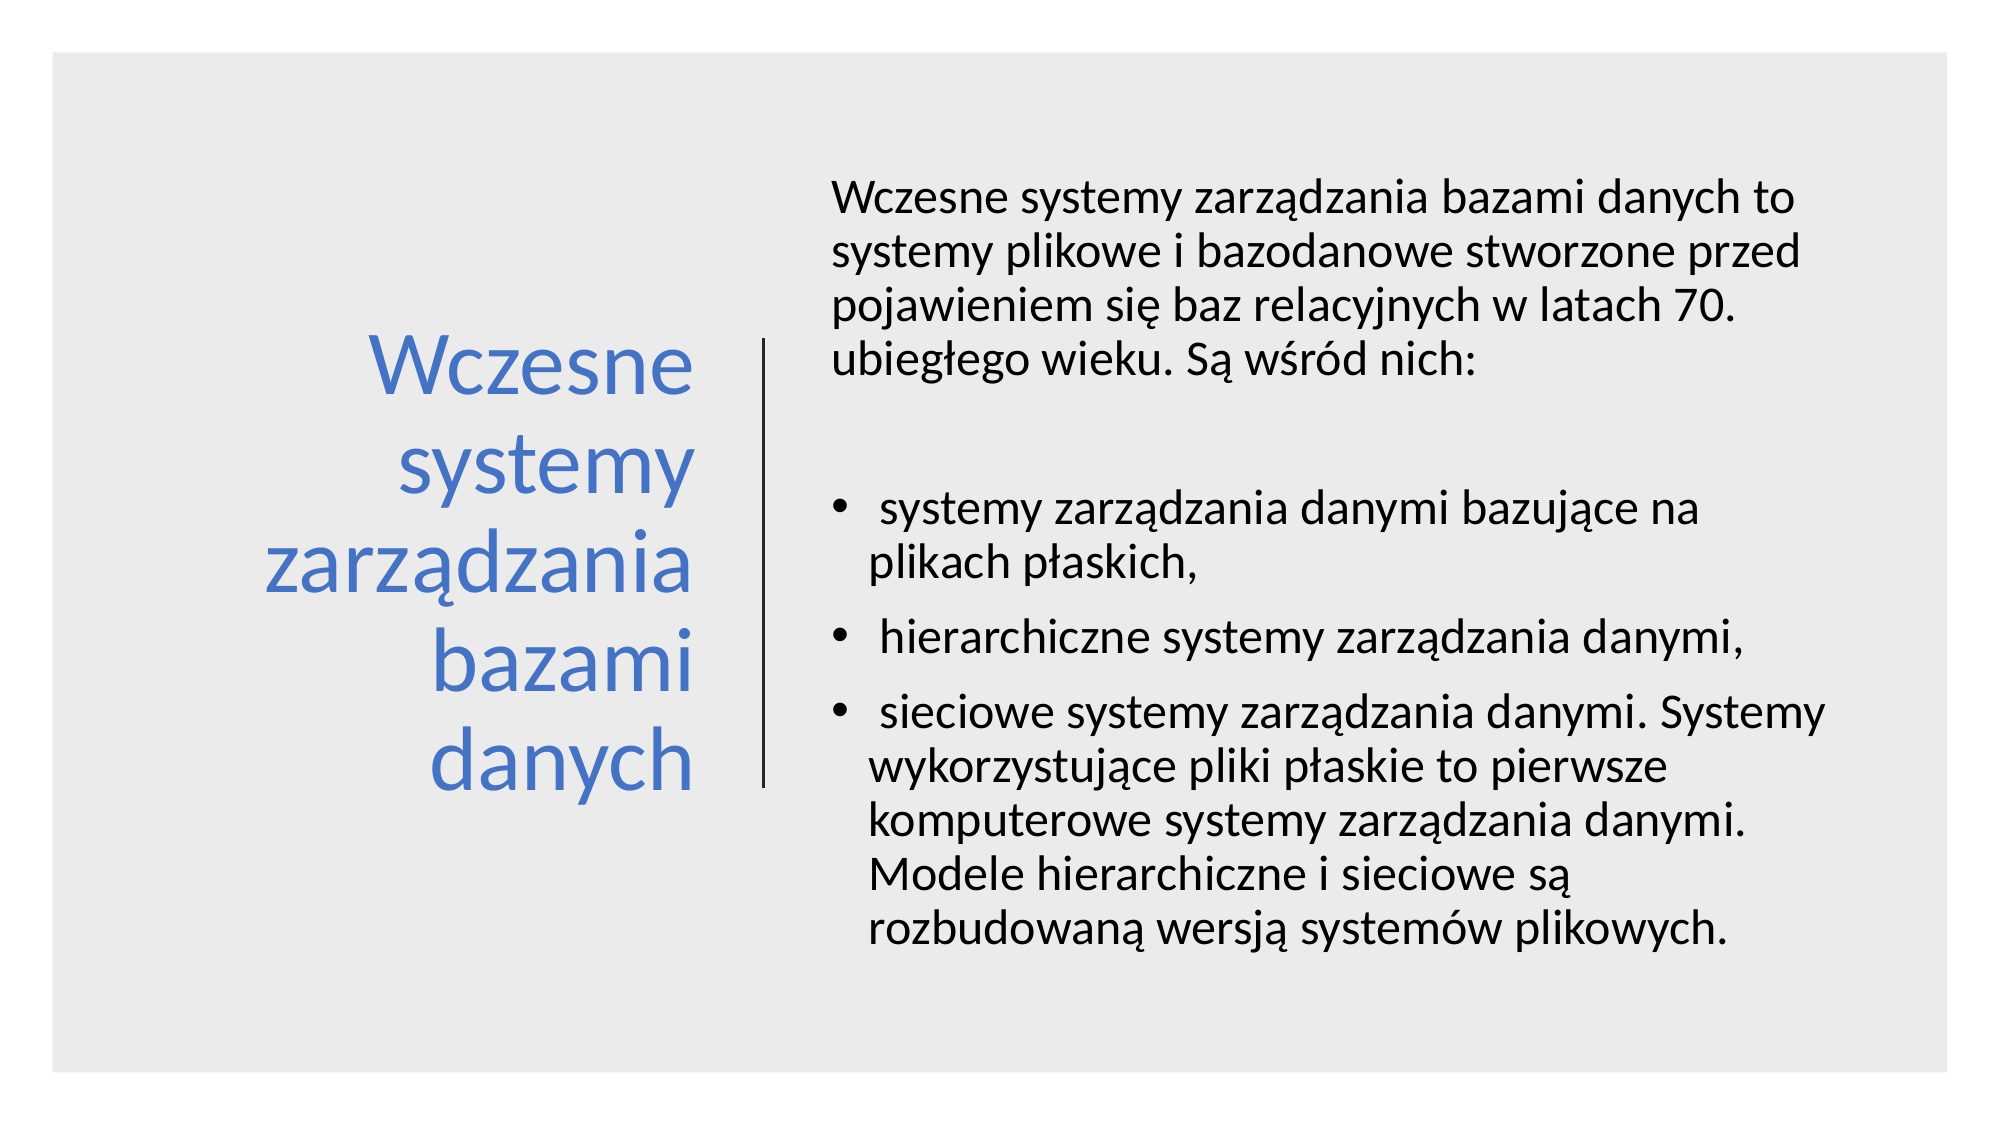

# Wczesne systemy zarządzania bazami danych
Wczesne systemy zarządzania bazami danych to systemy plikowe i bazodanowe stworzone przed pojawieniem się baz relacyjnych w latach 70. ubiegłego wieku. Są wśród nich:

 systemy zarządzania danymi bazujące na plikach płaskich,
 hierarchiczne systemy zarządzania danymi,
 sieciowe systemy zarządzania danymi. Systemy wykorzystujące pliki płaskie to pierwsze komputerowe systemy zarządzania danymi. Modele hierarchiczne i sieciowe są rozbudowaną wersją systemów plikowych.